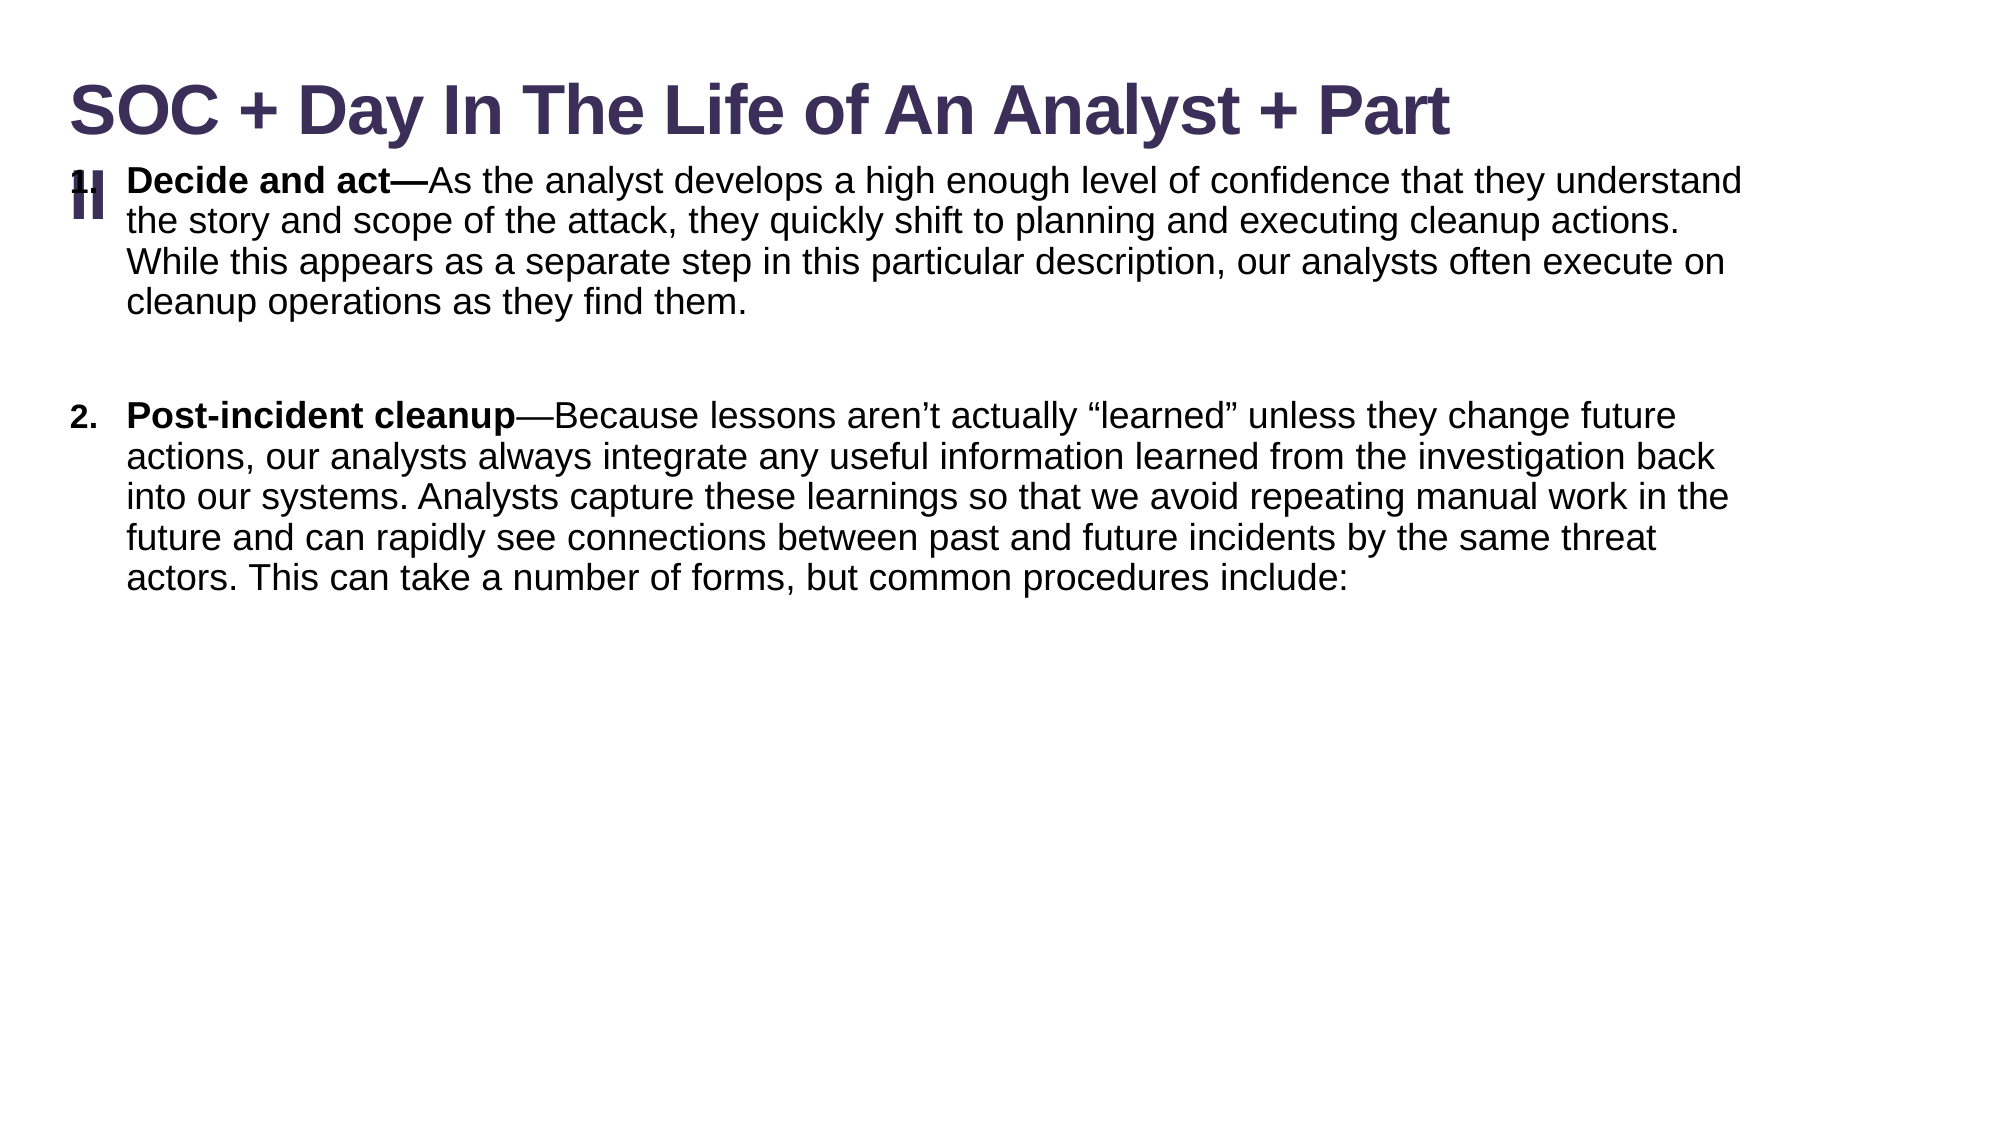

# SOC + Day In The Life of An Analyst + Part II
Decide and act—As the analyst develops a high enough level of confidence that they understand the story and scope of the attack, they quickly shift to planning and executing cleanup actions. While this appears as a separate step in this particular description, our analysts often execute on cleanup operations as they find them.

Post-incident cleanup—Because lessons aren’t actually “learned” unless they change future actions, our analysts always integrate any useful information learned from the investigation back into our systems. Analysts capture these learnings so that we avoid repeating manual work in the future and can rapidly see connections between past and future incidents by the same threat actors. This can take a number of forms, but common procedures include: